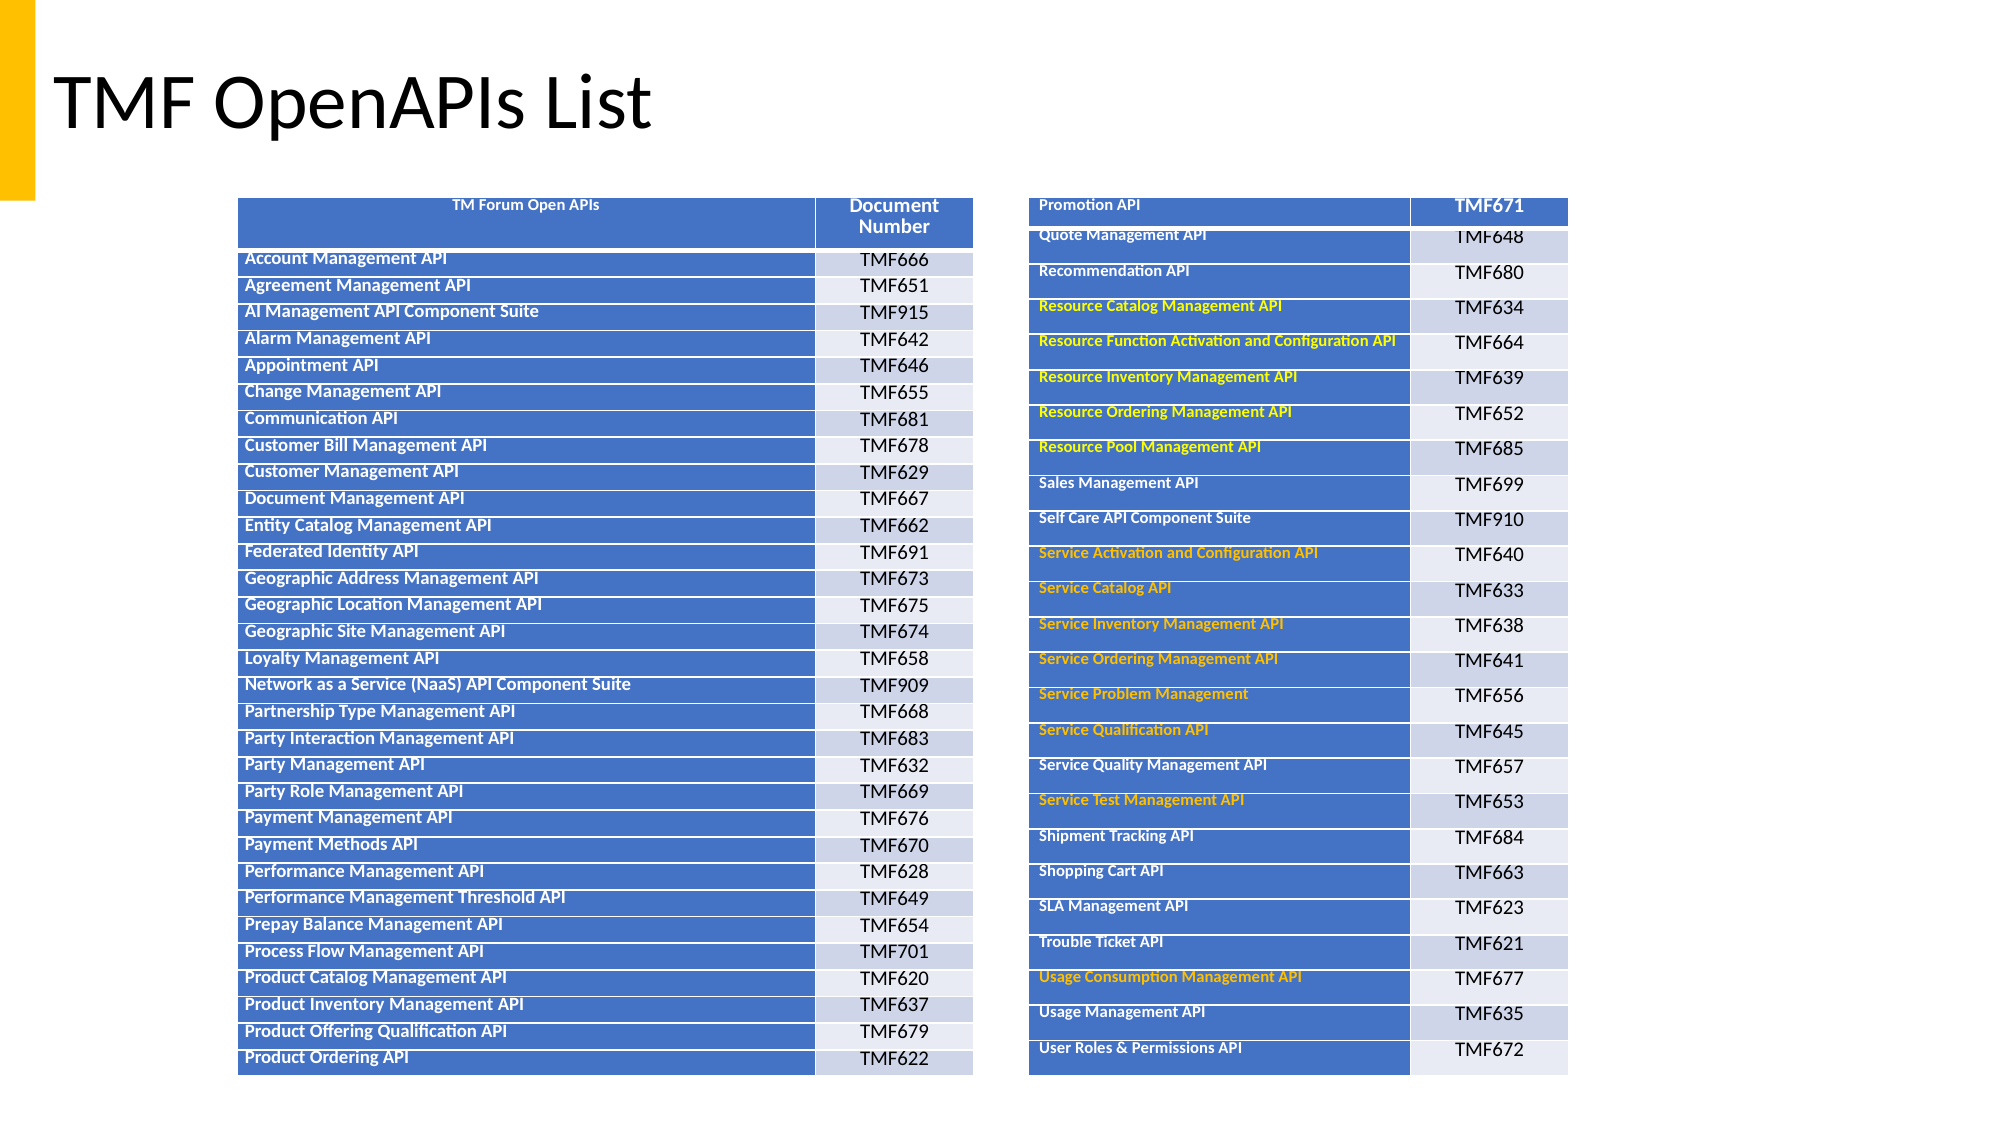

TMF OpenAPIs List
| TM Forum Open APIs | Document Number |
| --- | --- |
| Account Management API | TMF666 |
| Agreement Management API | TMF651 |
| AI Management API Component Suite | TMF915 |
| Alarm Management API | TMF642 |
| Appointment API | TMF646 |
| Change Management API | TMF655 |
| Communication API | TMF681 |
| Customer Bill Management API | TMF678 |
| Customer Management API | TMF629 |
| Document Management API | TMF667 |
| Entity Catalog Management API | TMF662 |
| Federated Identity API | TMF691 |
| Geographic Address Management API | TMF673 |
| Geographic Location Management API | TMF675 |
| Geographic Site Management API | TMF674 |
| Loyalty Management API | TMF658 |
| Network as a Service (NaaS) API Component Suite | TMF909 |
| Partnership Type Management API | TMF668 |
| Party Interaction Management API | TMF683 |
| Party Management API | TMF632 |
| Party Role Management API | TMF669 |
| Payment Management API | TMF676 |
| Payment Methods API | TMF670 |
| Performance Management API | TMF628 |
| Performance Management Threshold API | TMF649 |
| Prepay Balance Management API | TMF654 |
| Process Flow Management API | TMF701 |
| Product Catalog Management API | TMF620 |
| Product Inventory Management API | TMF637 |
| Product Offering Qualification API | TMF679 |
| Product Ordering API | TMF622 |
| Promotion API | TMF671 |
| --- | --- |
| Quote Management API | TMF648 |
| Recommendation API | TMF680 |
| Resource Catalog Management API | TMF634 |
| Resource Function Activation and Configuration API | TMF664 |
| Resource Inventory Management API | TMF639 |
| Resource Ordering Management API | TMF652 |
| Resource Pool Management API | TMF685 |
| Sales Management API | TMF699 |
| Self Care API Component Suite | TMF910 |
| Service Activation and Configuration API | TMF640 |
| Service Catalog API | TMF633 |
| Service Inventory Management API | TMF638 |
| Service Ordering Management API | TMF641 |
| Service Problem Management | TMF656 |
| Service Qualification API | TMF645 |
| Service Quality Management API | TMF657 |
| Service Test Management API | TMF653 |
| Shipment Tracking API | TMF684 |
| Shopping Cart API | TMF663 |
| SLA Management API | TMF623 |
| Trouble Ticket API | TMF621 |
| Usage Consumption Management API | TMF677 |
| Usage Management API | TMF635 |
| User Roles & Permissions API | TMF672 |